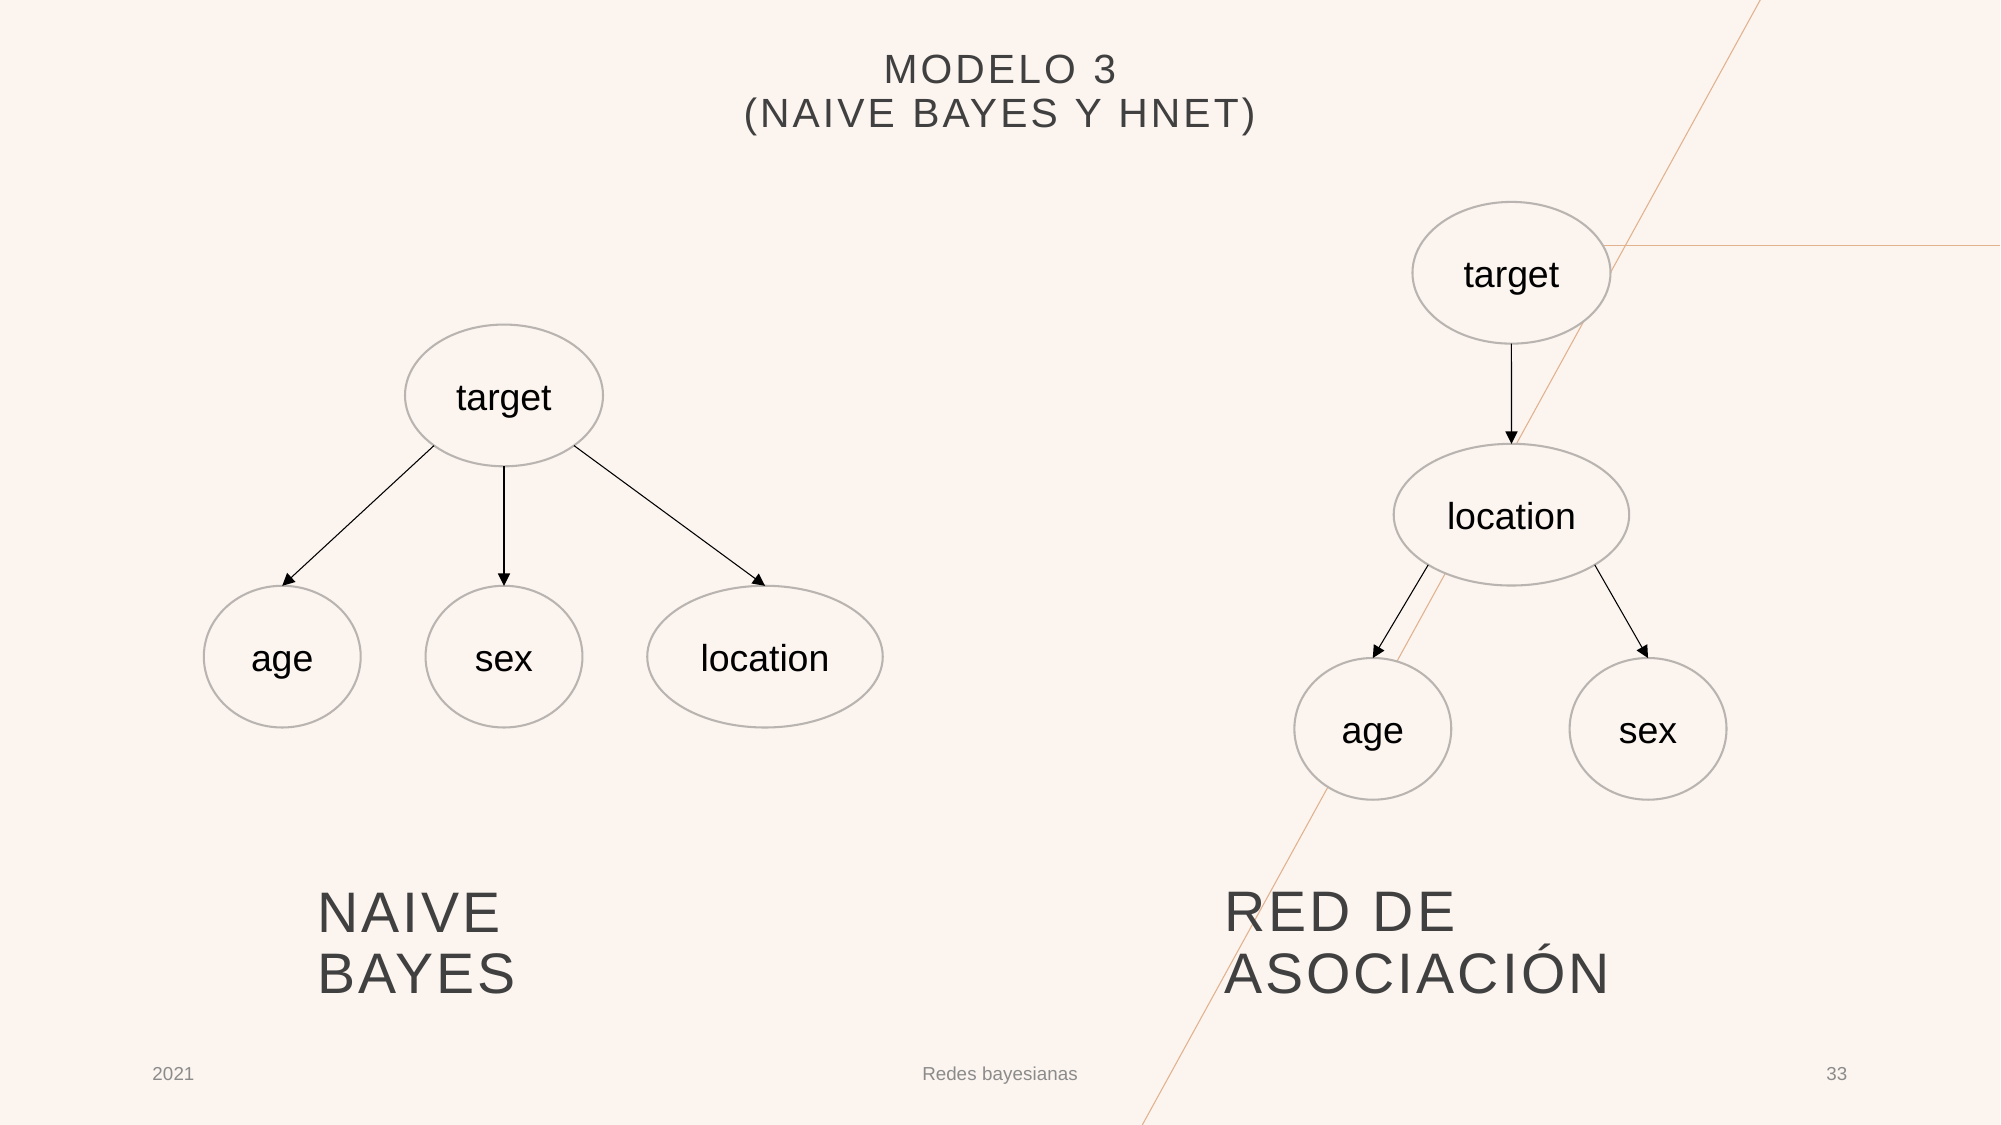

Modelo 3
(NAIVE BAYES Y HNET)
target
target
location
age
sex
location
sex
age
Naive bayes
# Red de asociación
2021
Redes bayesianas
33